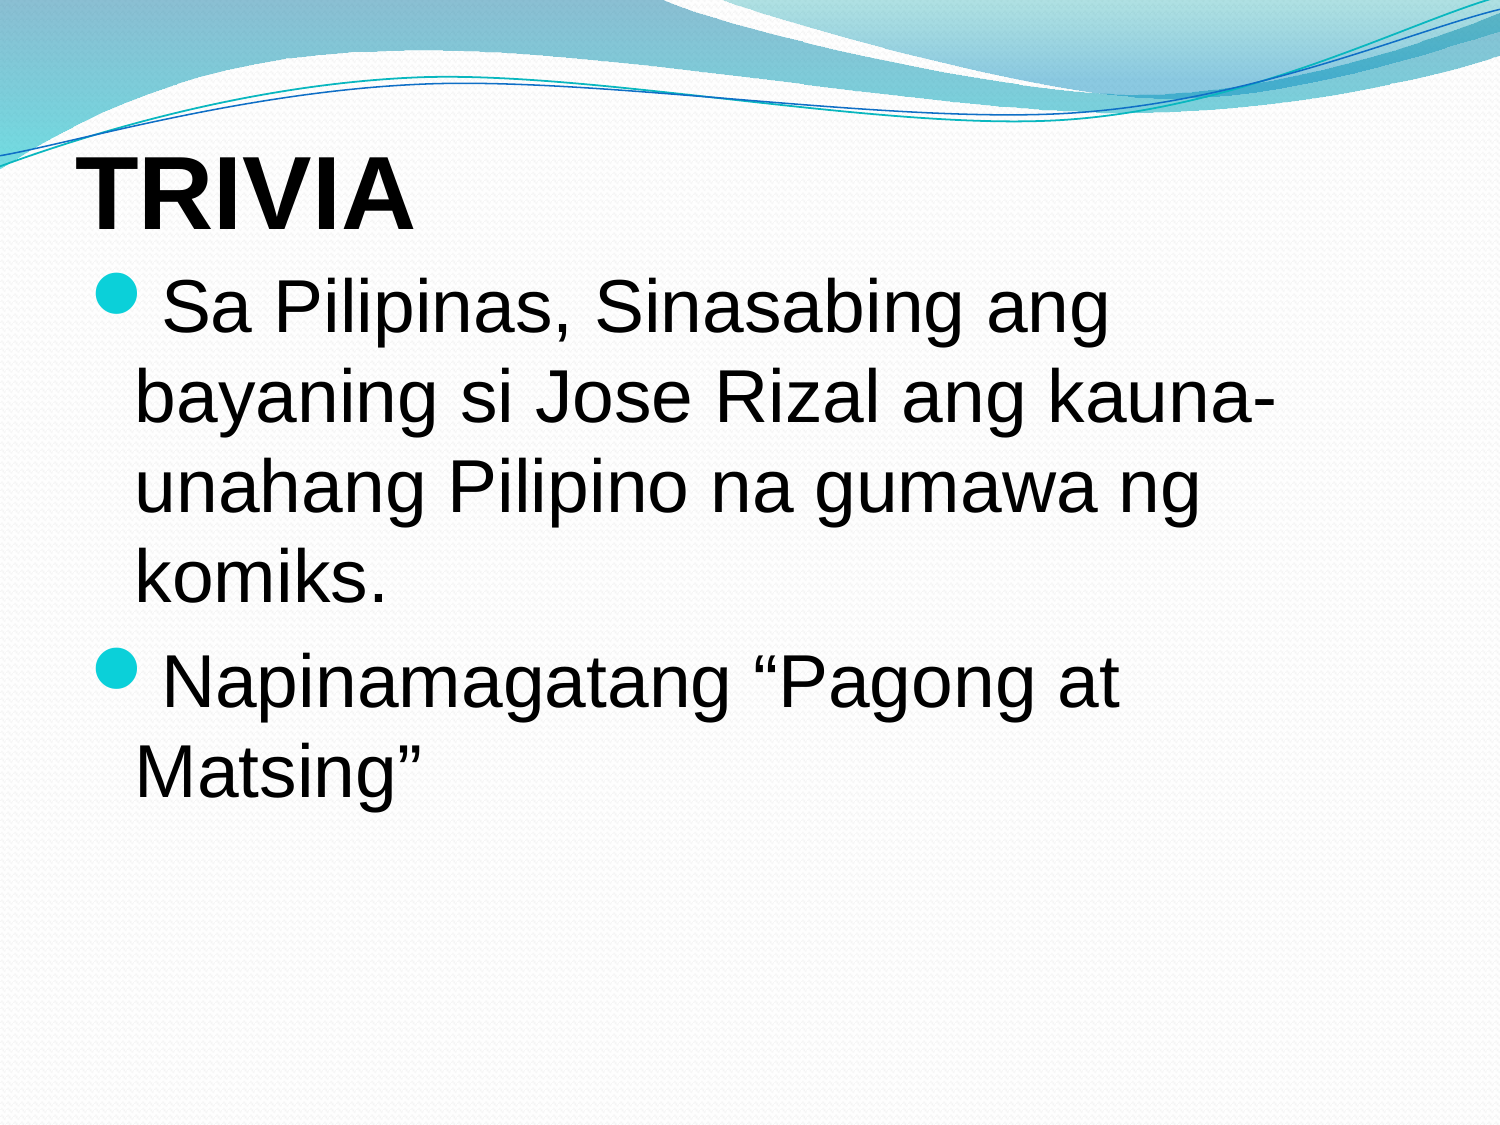

# TRIVIA
Sa Pilipinas, Sinasabing ang bayaning si Jose Rizal ang kauna-unahang Pilipino na gumawa ng komiks.
Napinamagatang “Pagong at Matsing”